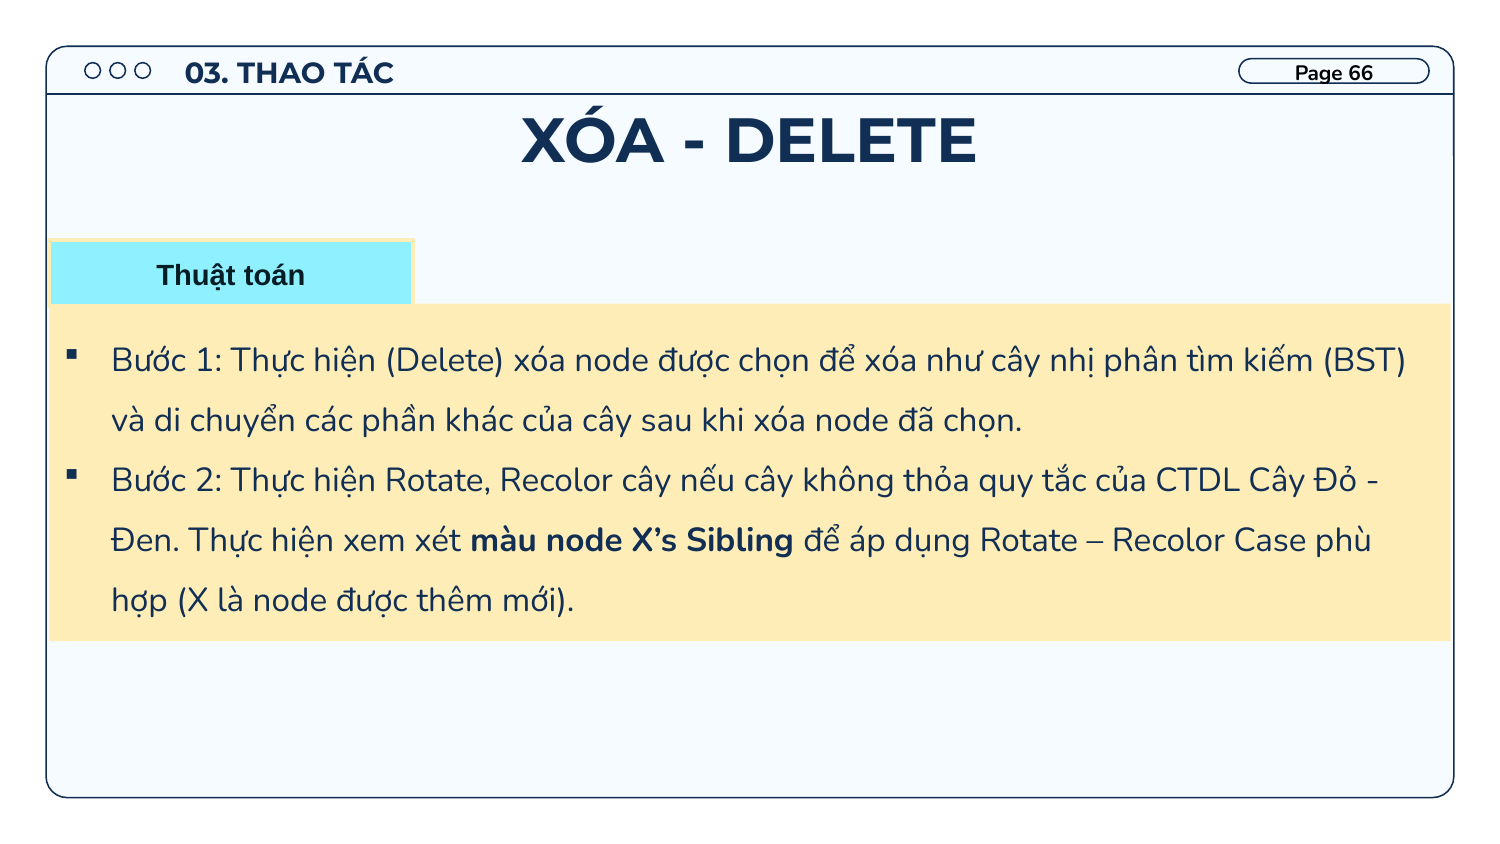

03. THAO TÁC
Page 66
# XÓA - DELETE
Thuật toán
Bước 1: Thực hiện (Delete) xóa node được chọn để xóa như cây nhị phân tìm kiếm (BST) và di chuyển các phần khác của cây sau khi xóa node đã chọn.
Bước 2: Thực hiện Rotate, Recolor cây nếu cây không thỏa quy tắc của CTDL Cây Đỏ - Đen. Thực hiện xem xét màu node X’s Sibling để áp dụng Rotate – Recolor Case phù hợp (X là node được thêm mới).